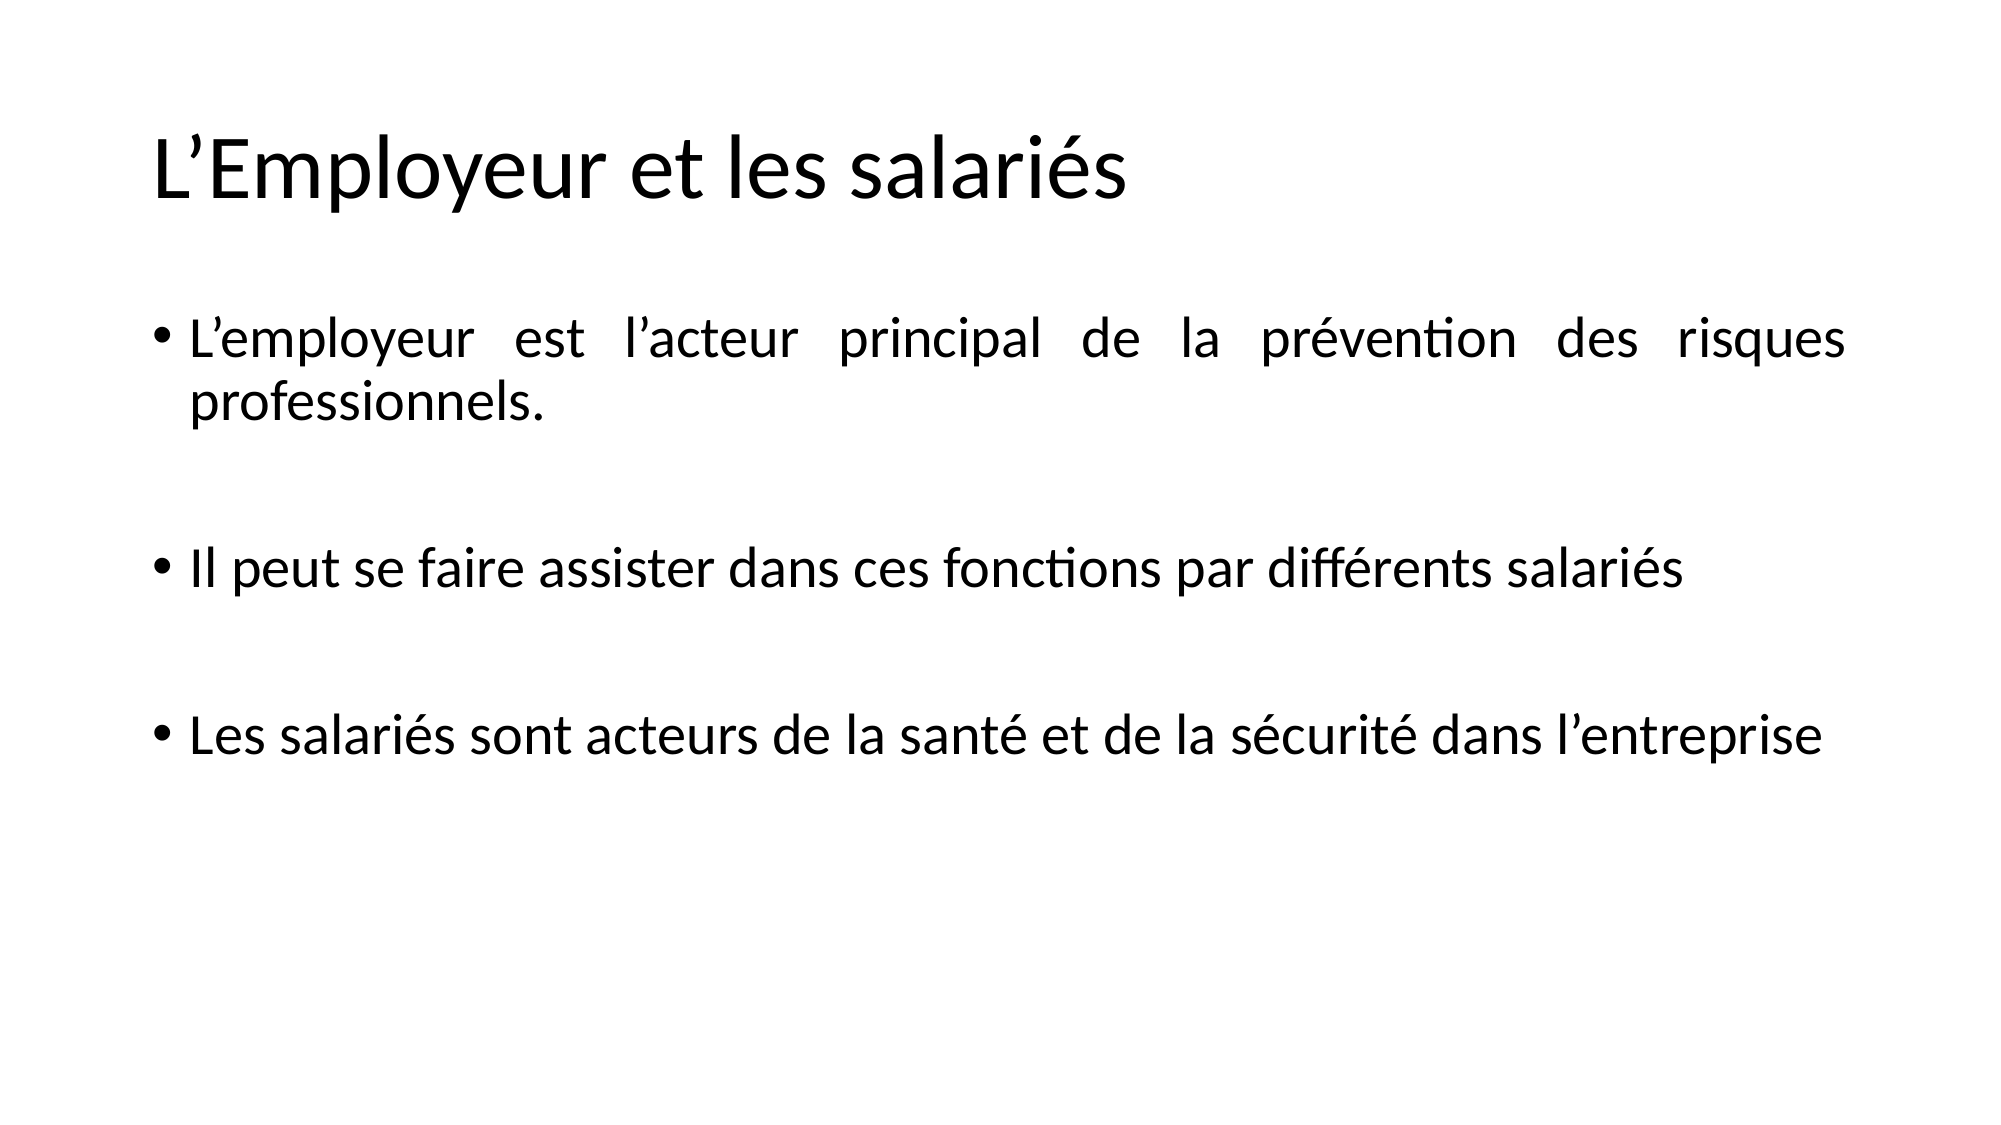

# L’Employeur et les salariés
L’employeur est l’acteur principal de la prévention des risques professionnels.

Il peut se faire assister dans ces fonctions par différents salariés

Les salariés sont acteurs de la santé et de la sécurité dans l’entreprise